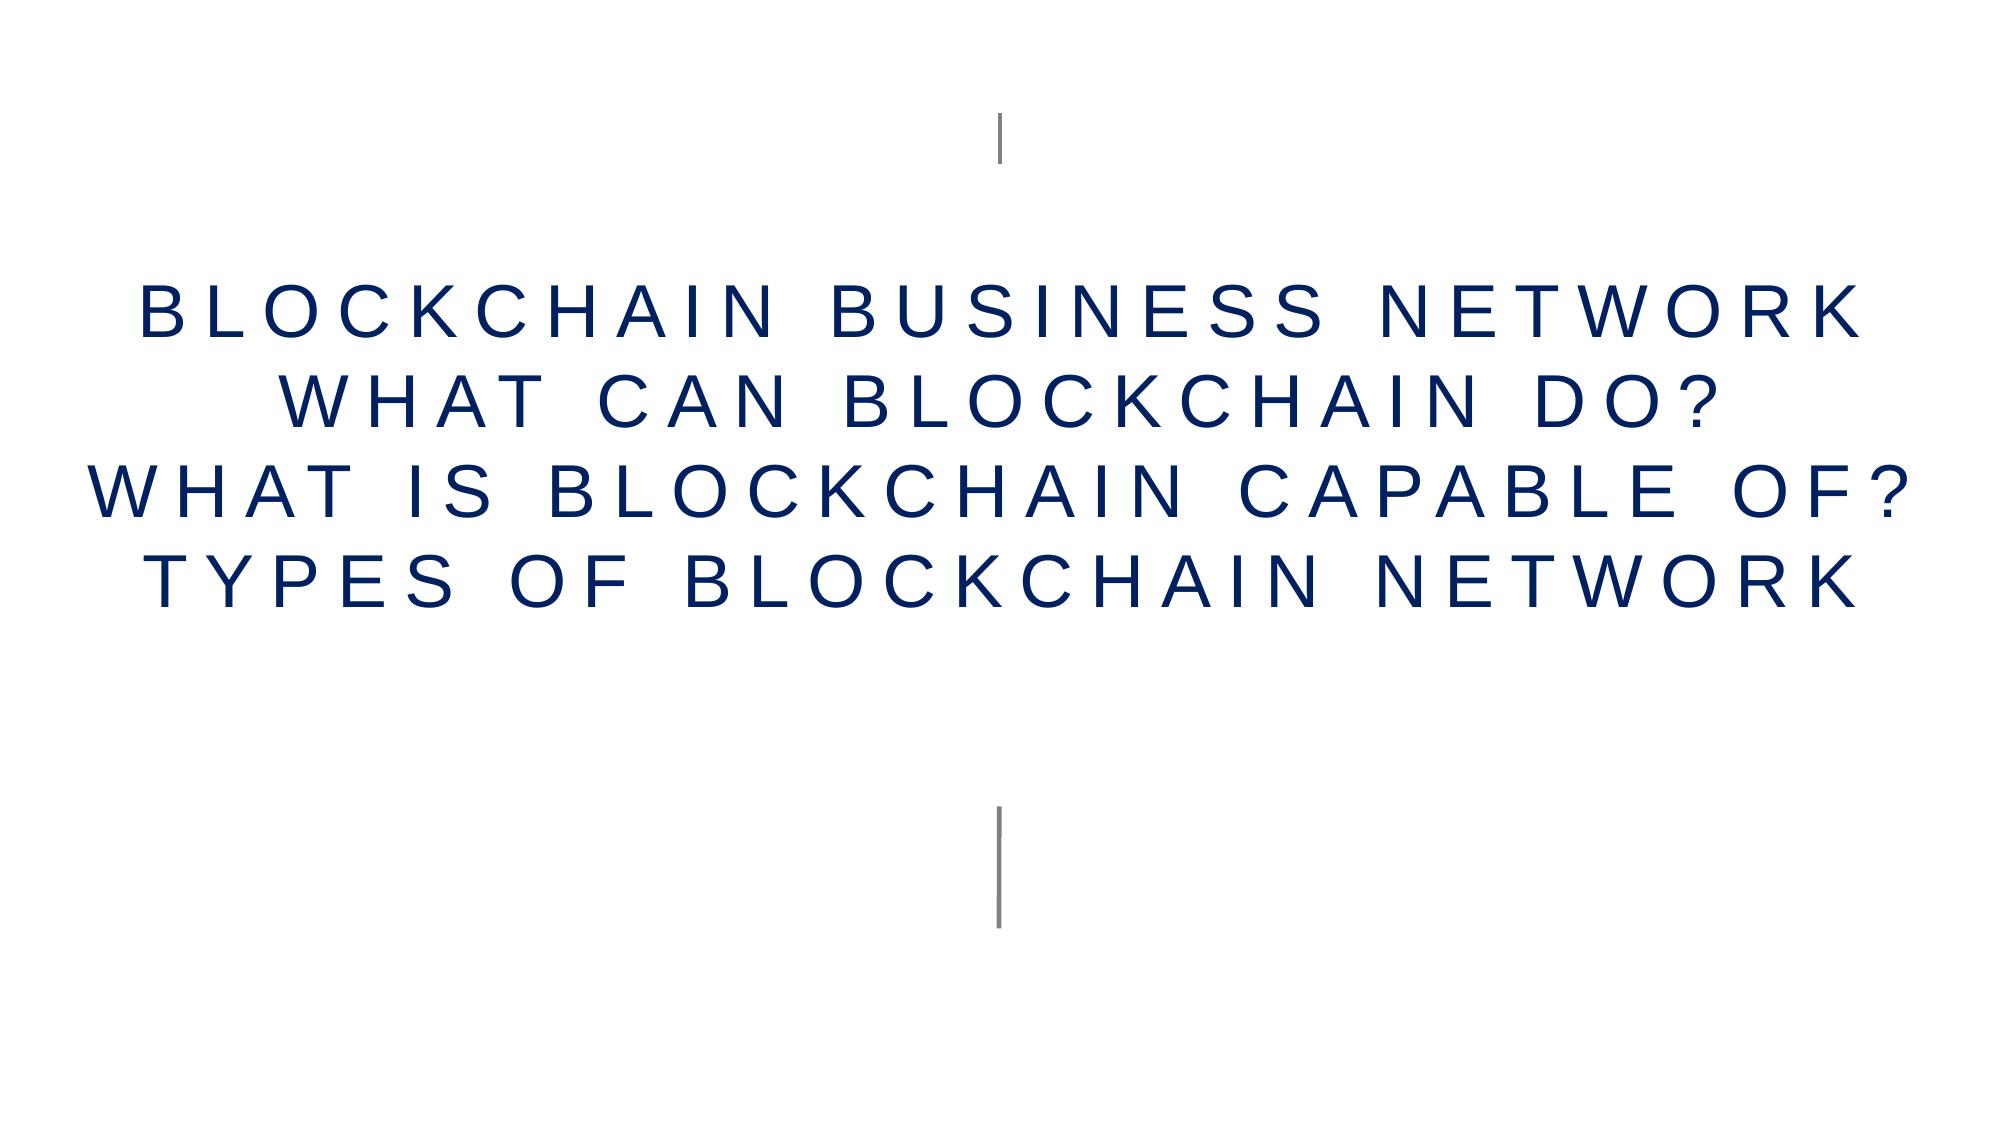

BLOCKCHAIN BUSINESS NETWORK
WHAT CAN BLOCKCHAIN DO?
WHAT IS BLOCKCHAIN CAPABLE OF?
TYPES OF BLOCKCHAIN NETWORK